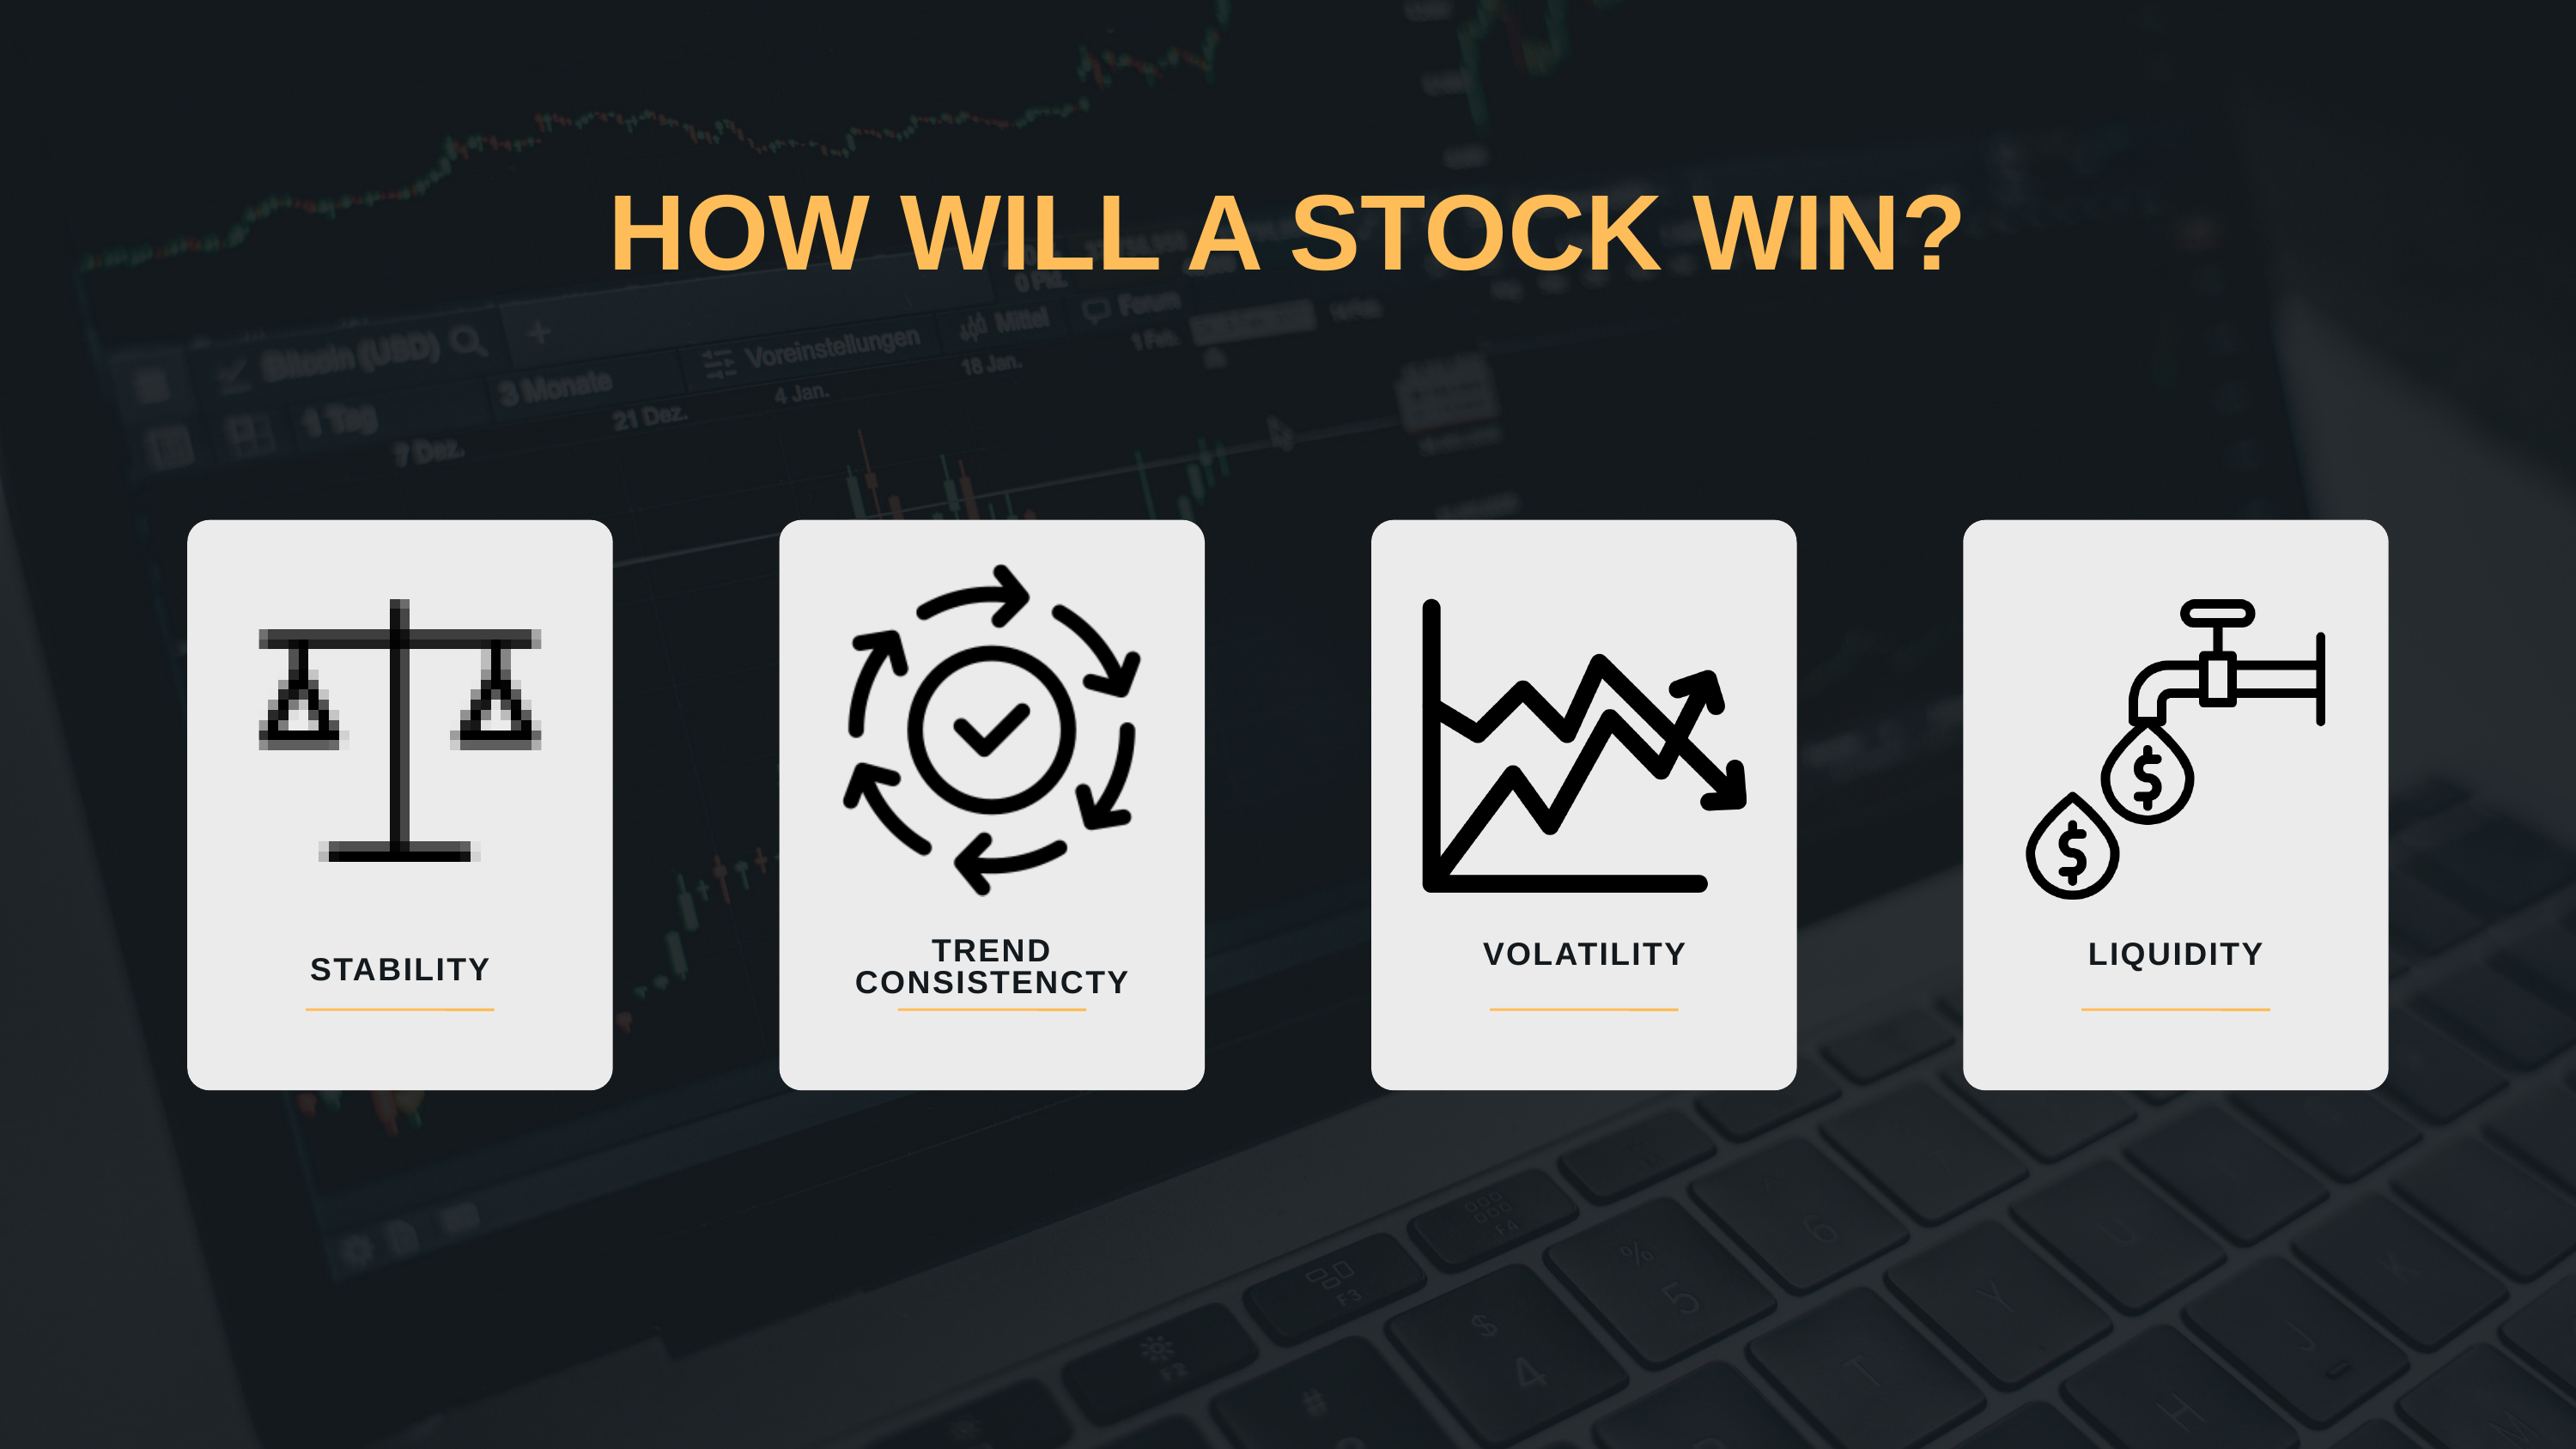

HOW WILL A STOCK WIN?

VOLATILITY
LIQUIDITY
TREND CONSISTENCTY
STABILITY